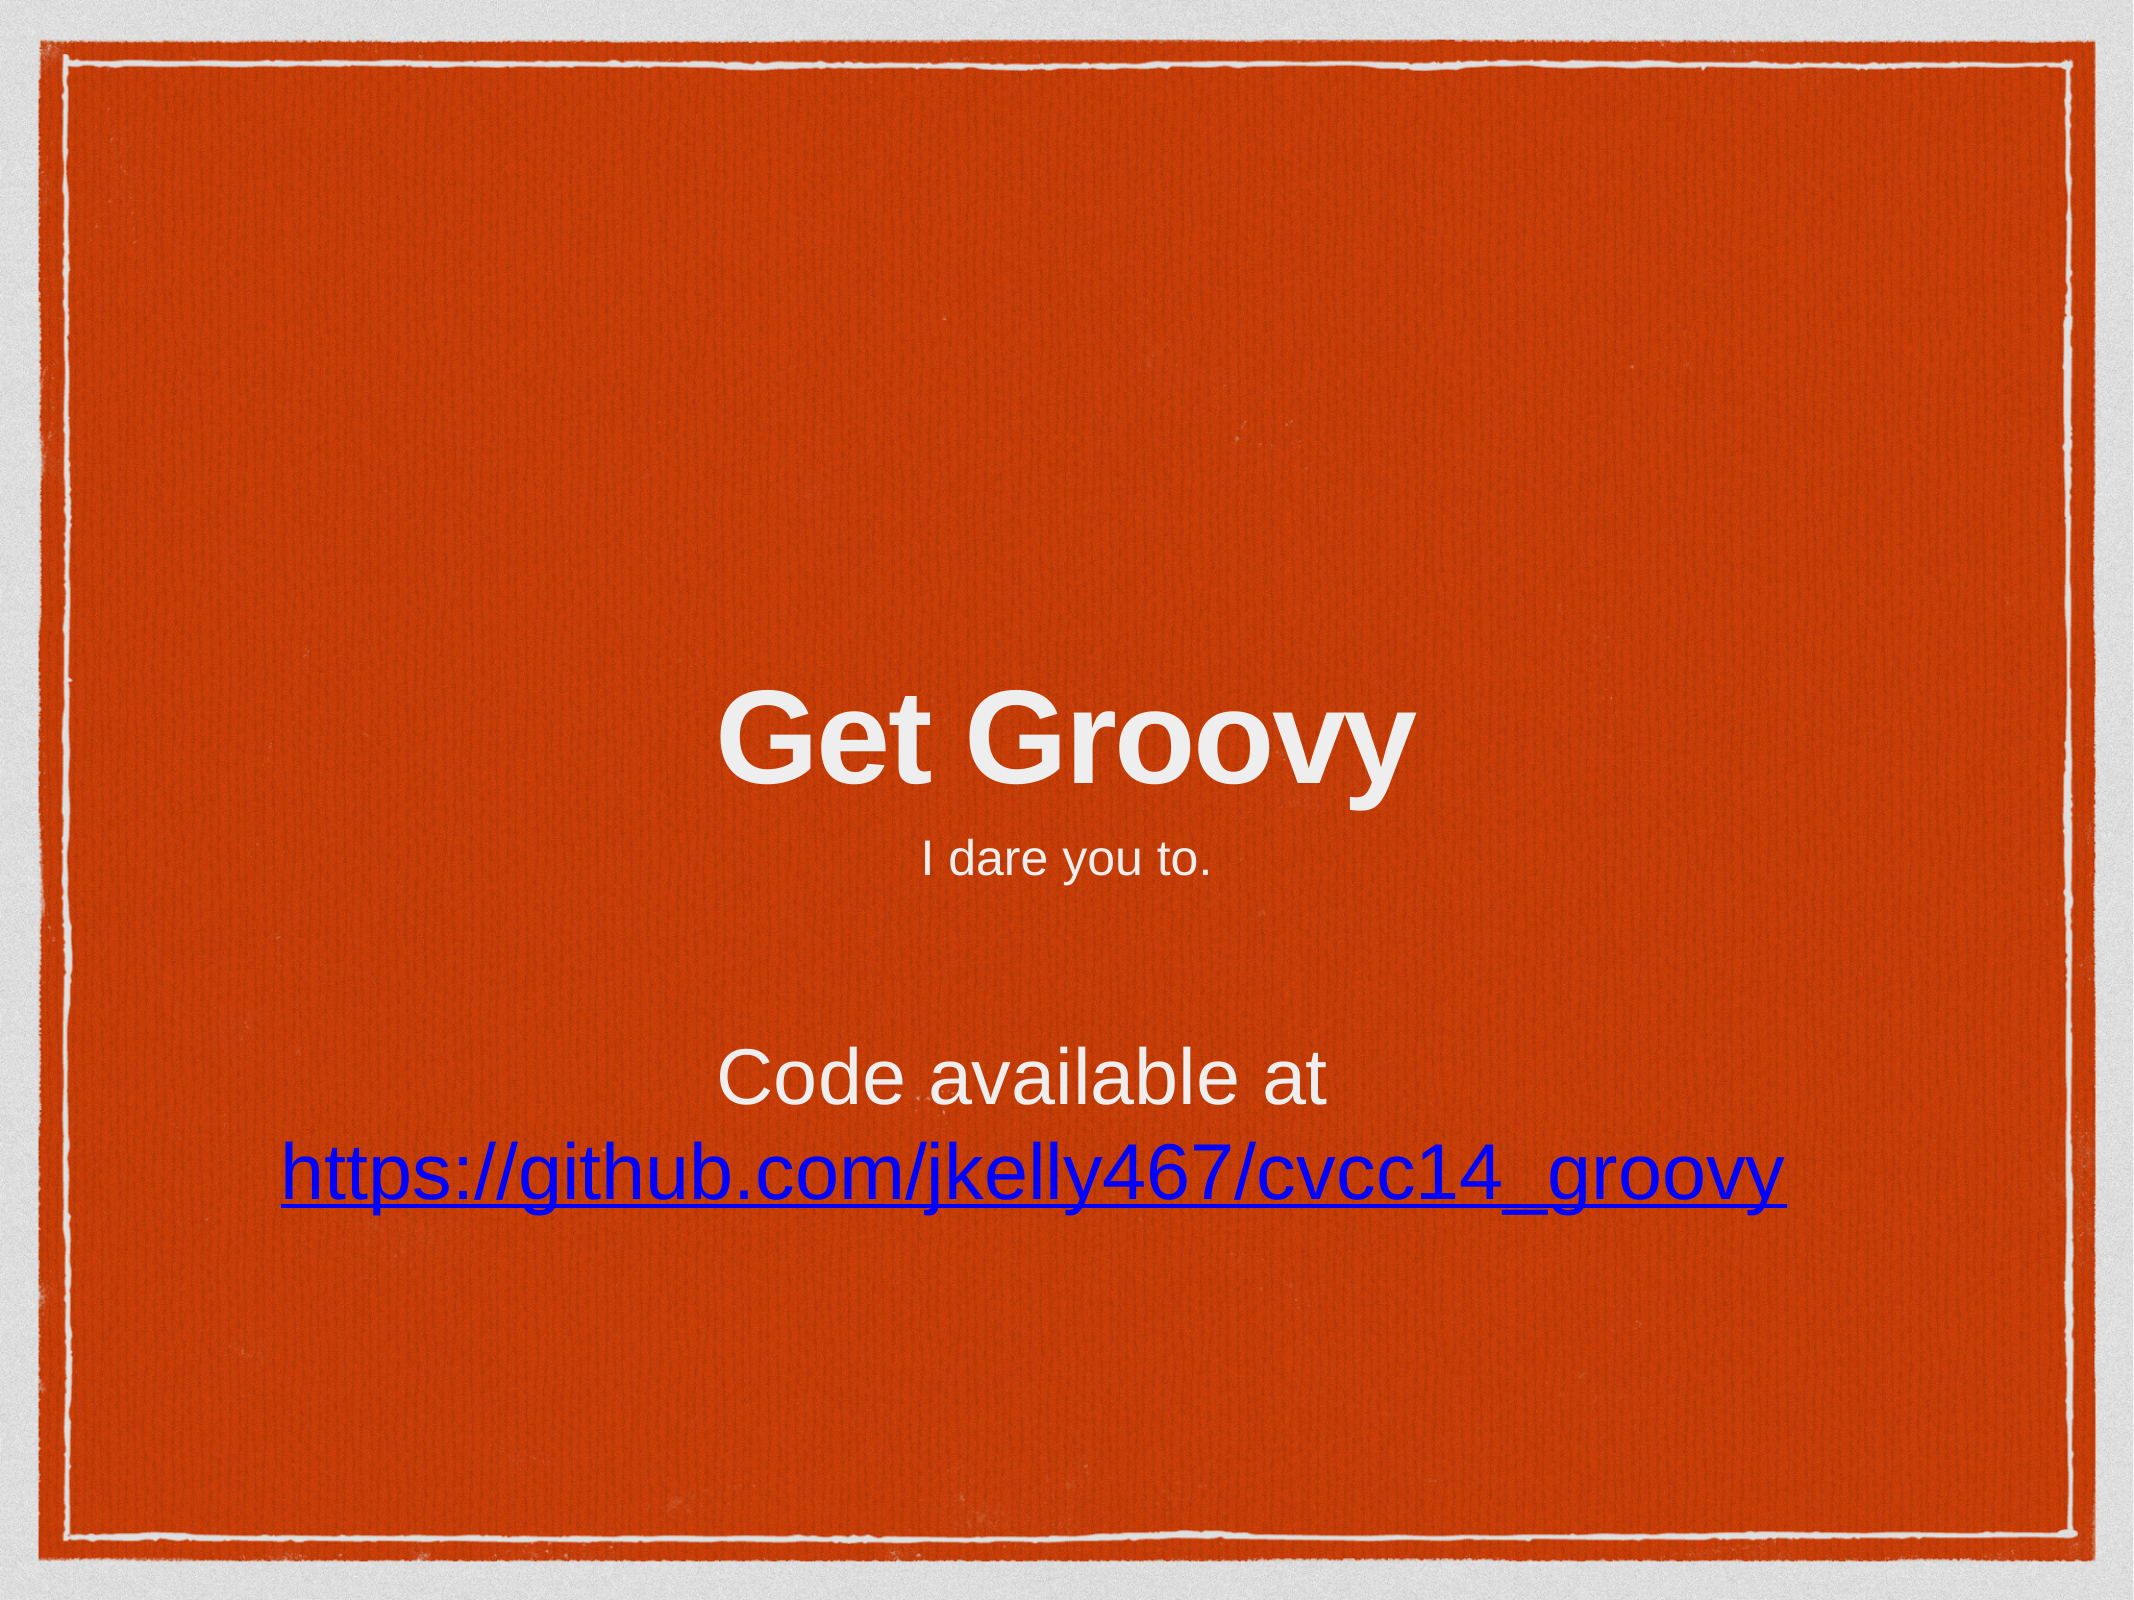

# Get Groovy
I dare you to.
Code available at
 https://github.com/jkelly467/cvcc14_groovy